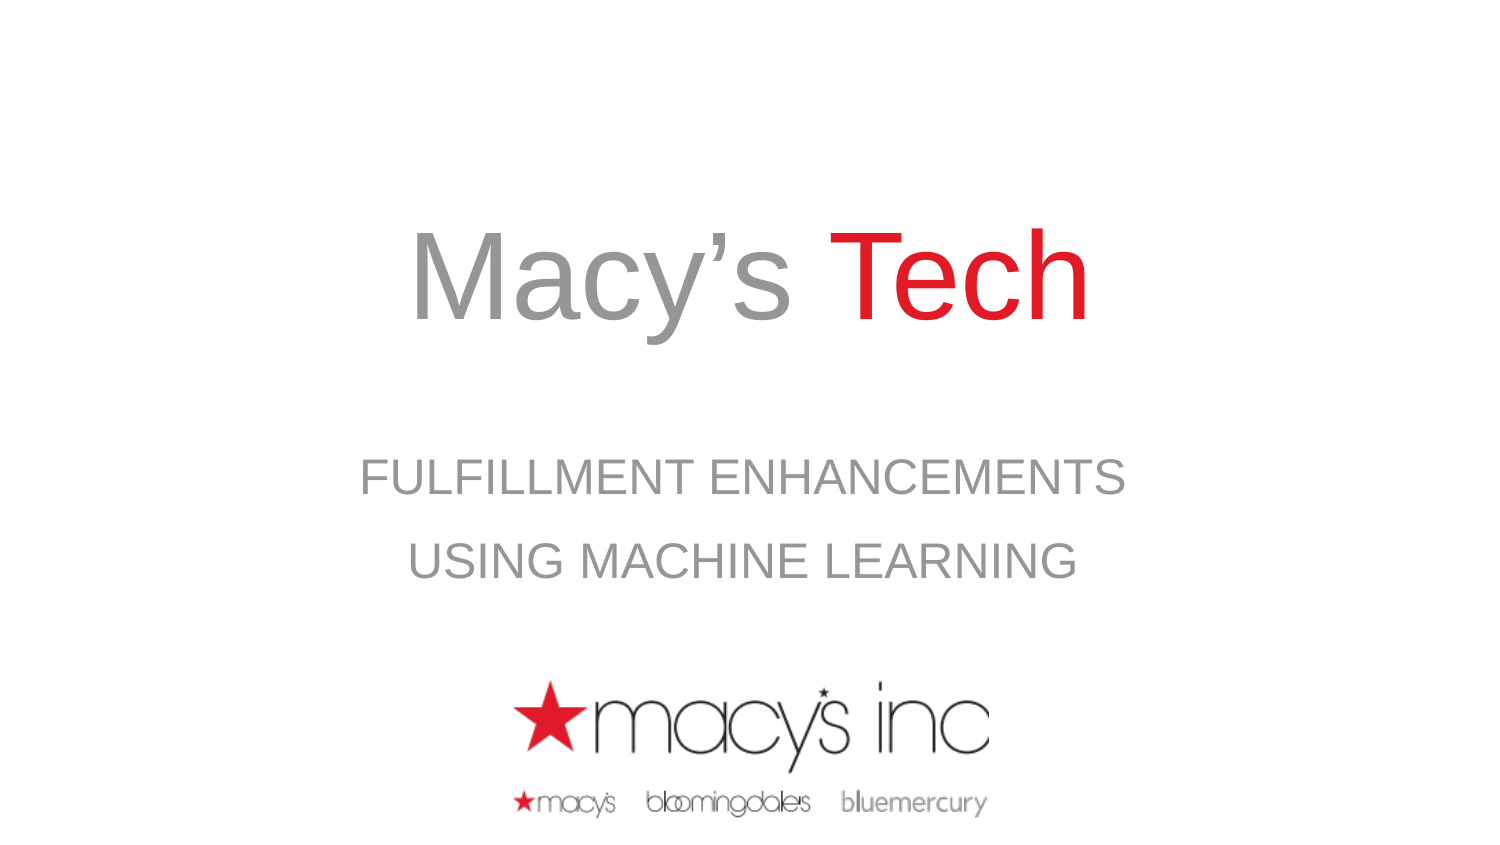

Macy’s Tech
Fulfillment enhancements
USING MACHINE LEARNING